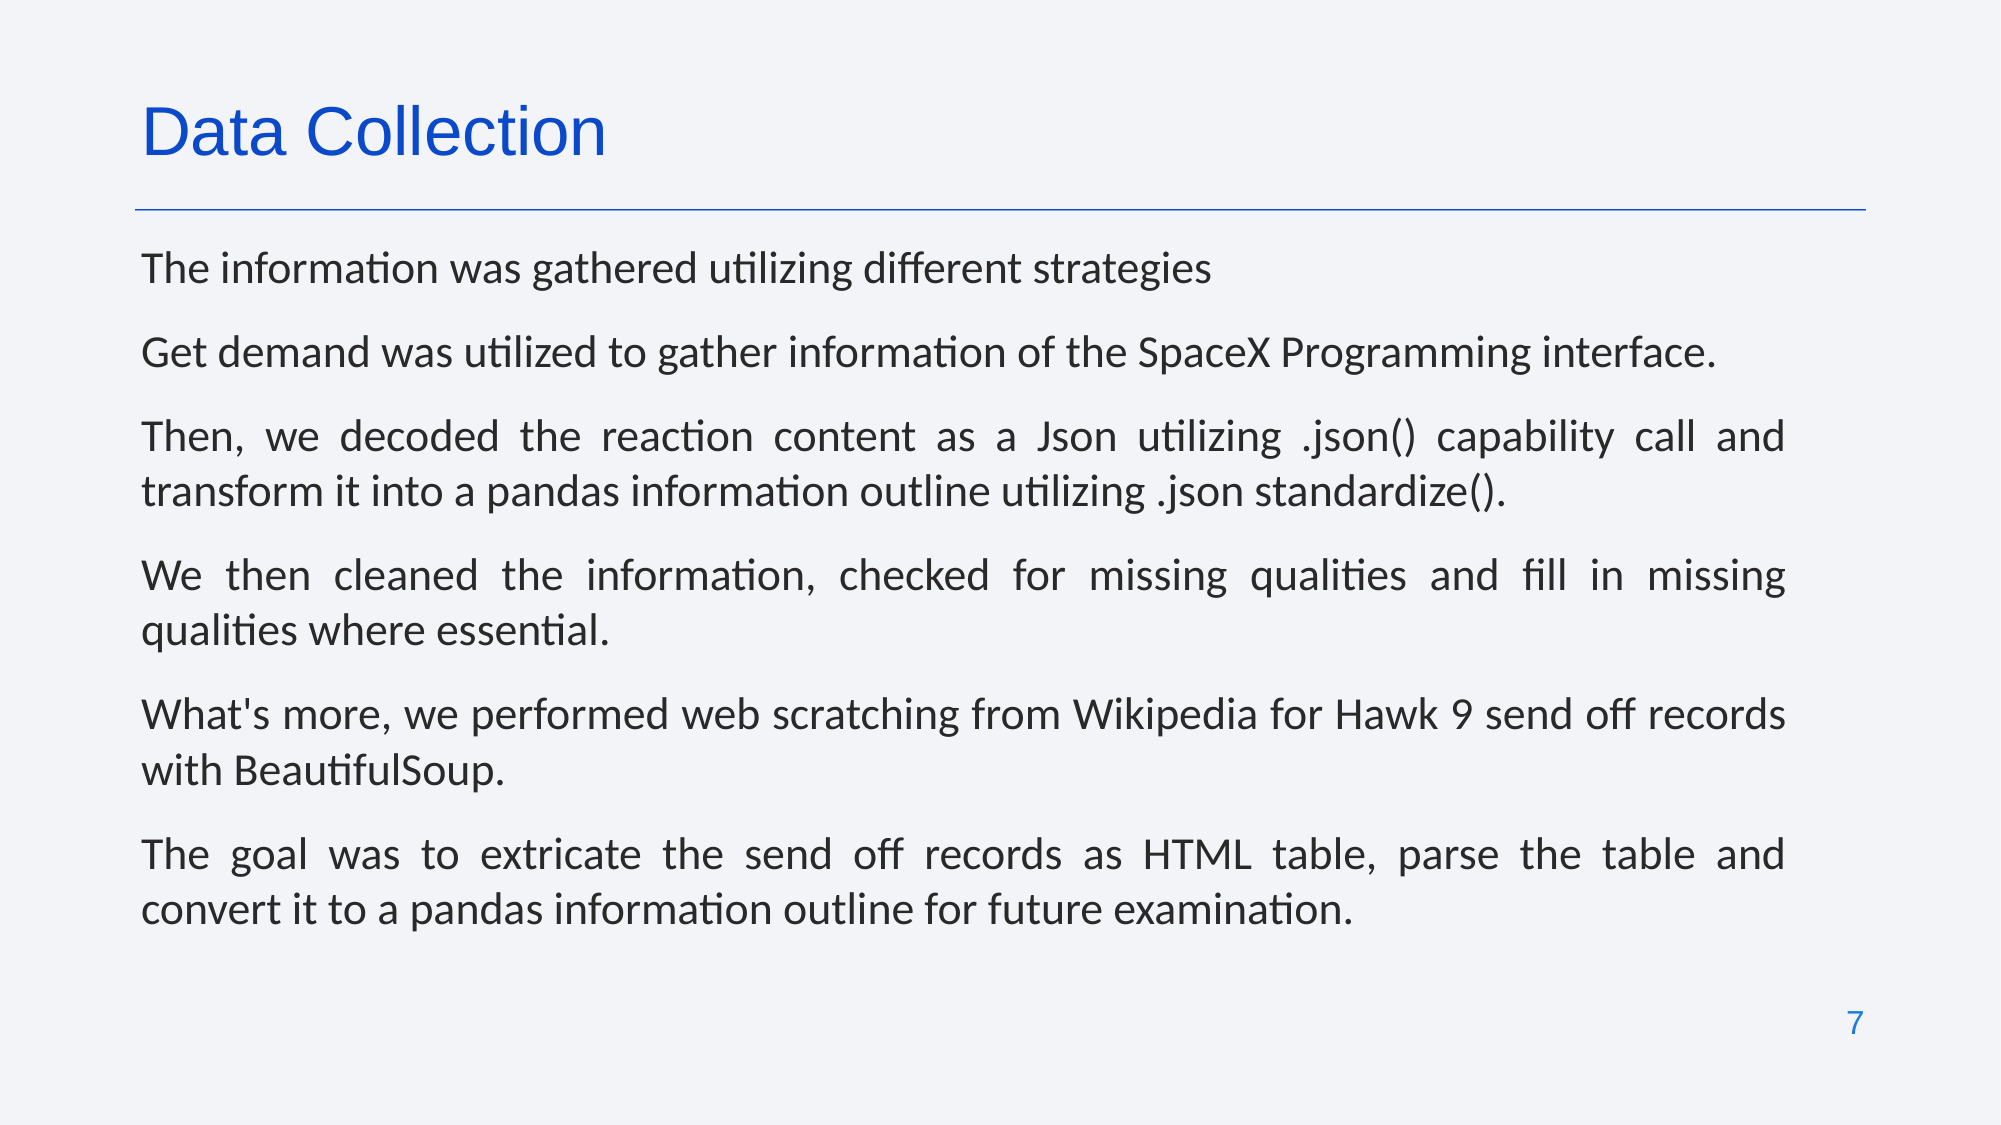

Data Collection
The information was gathered utilizing different strategies
Get demand was utilized to gather information of the SpaceX Programming interface.
Then, we decoded the reaction content as a Json utilizing .json() capability call and transform it into a pandas information outline utilizing .json standardize().
We then cleaned the information, checked for missing qualities and fill in missing qualities where essential.
What's more, we performed web scratching from Wikipedia for Hawk 9 send off records with BeautifulSoup.
The goal was to extricate the send off records as HTML table, parse the table and convert it to a pandas information outline for future examination.
7